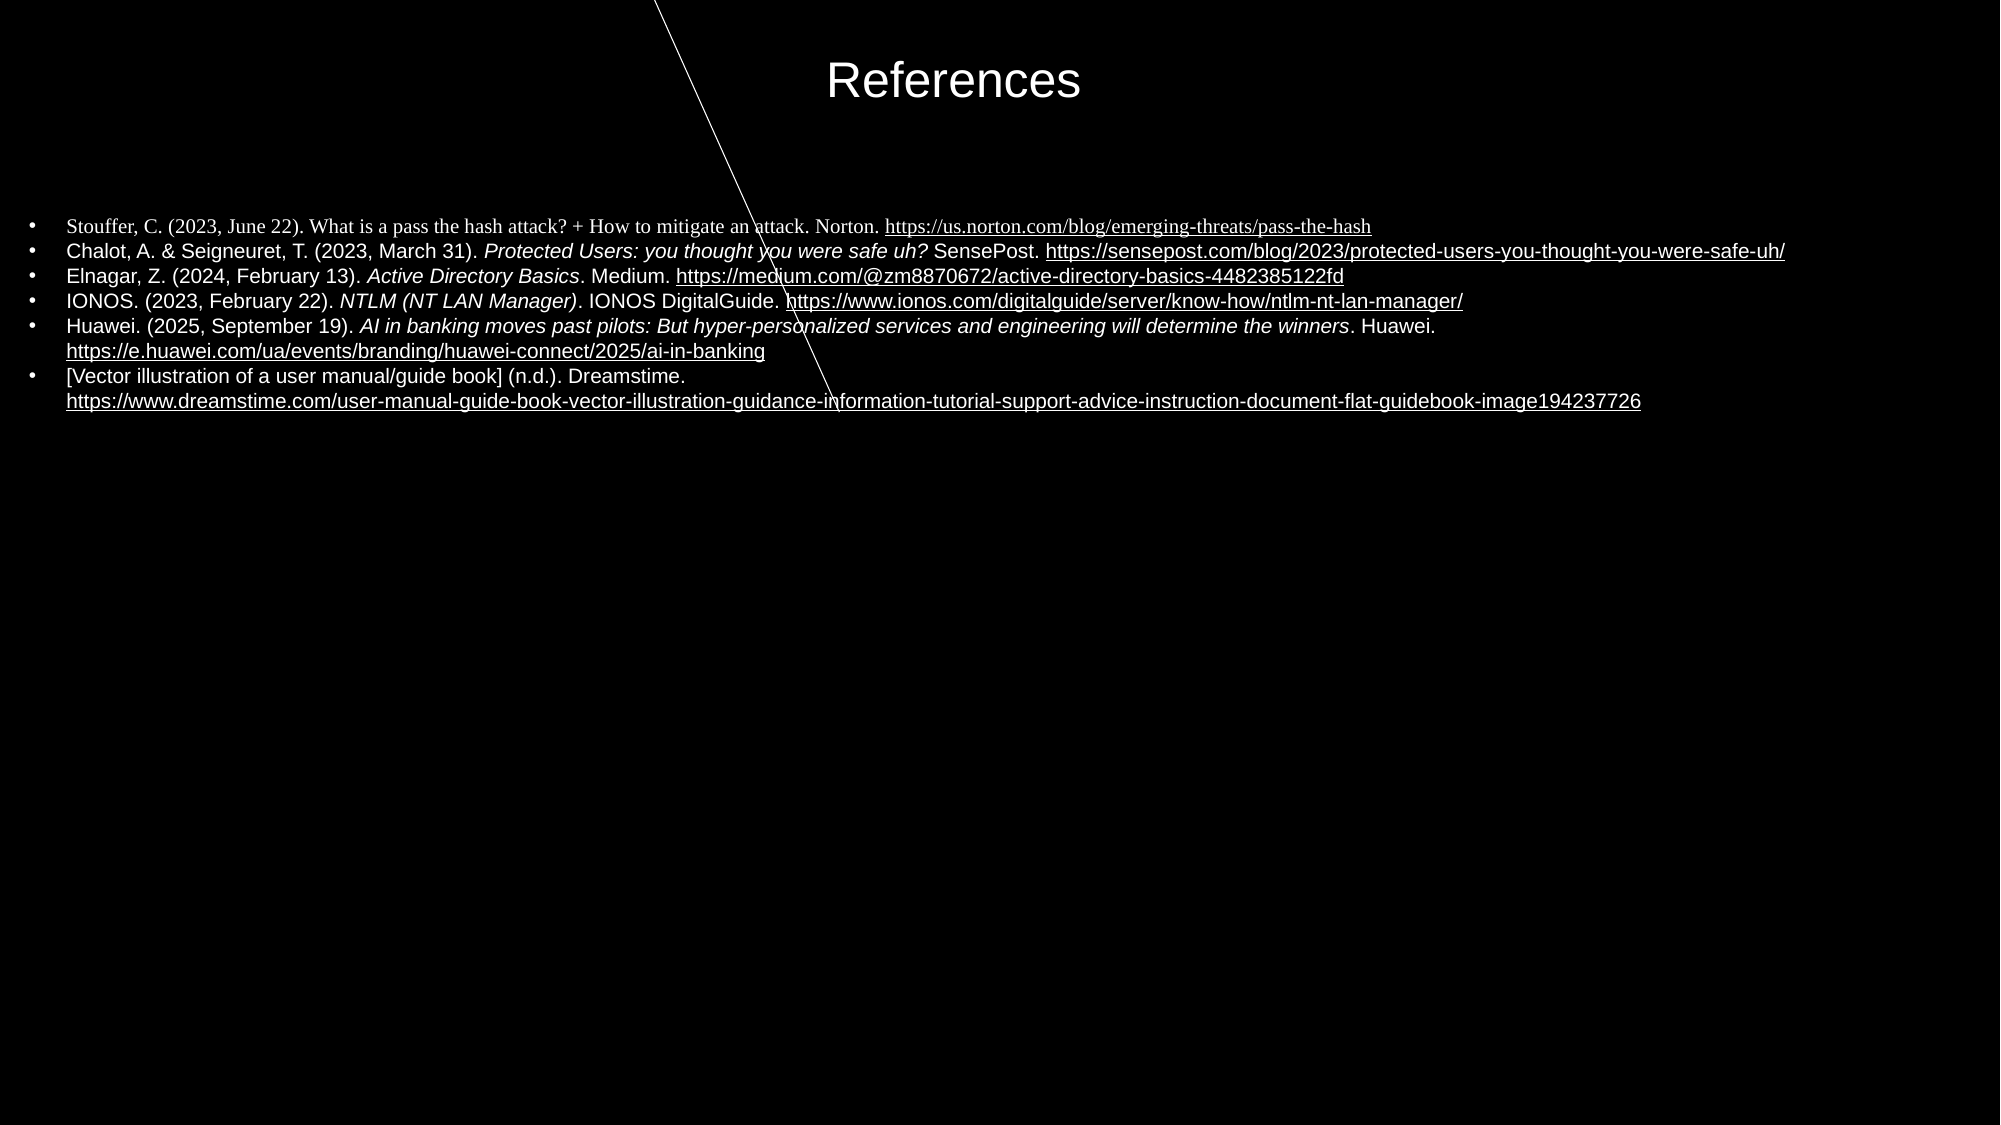

References
Stouffer, C. (2023, June 22). What is a pass the hash attack? + How to mitigate an attack. Norton. https://us.norton.com/blog/emerging-threats/pass-the-hash
Chalot, A. & Seigneuret, T. (2023, March 31). Protected Users: you thought you were safe uh? SensePost. https://sensepost.com/blog/2023/protected-users-you-thought-you-were-safe-uh/
Elnagar, Z. (2024, February 13). Active Directory Basics. Medium. https://medium.com/@zm8870672/active-directory-basics-4482385122fd
IONOS. (2023, February 22). NTLM (NT LAN Manager). IONOS DigitalGuide. https://www.ionos.com/digitalguide/server/know-how/ntlm-nt-lan-manager/
Huawei. (2025, September 19). AI in banking moves past pilots: But hyper-personalized services and engineering will determine the winners. Huawei. https://e.huawei.com/ua/events/branding/huawei-connect/2025/ai-in-banking
[Vector illustration of a user manual/guide book] (n.d.). Dreamstime. https://www.dreamstime.com/user-manual-guide-book-vector-illustration-guidance-information-tutorial-support-advice-instruction-document-flat-guidebook-image194237726